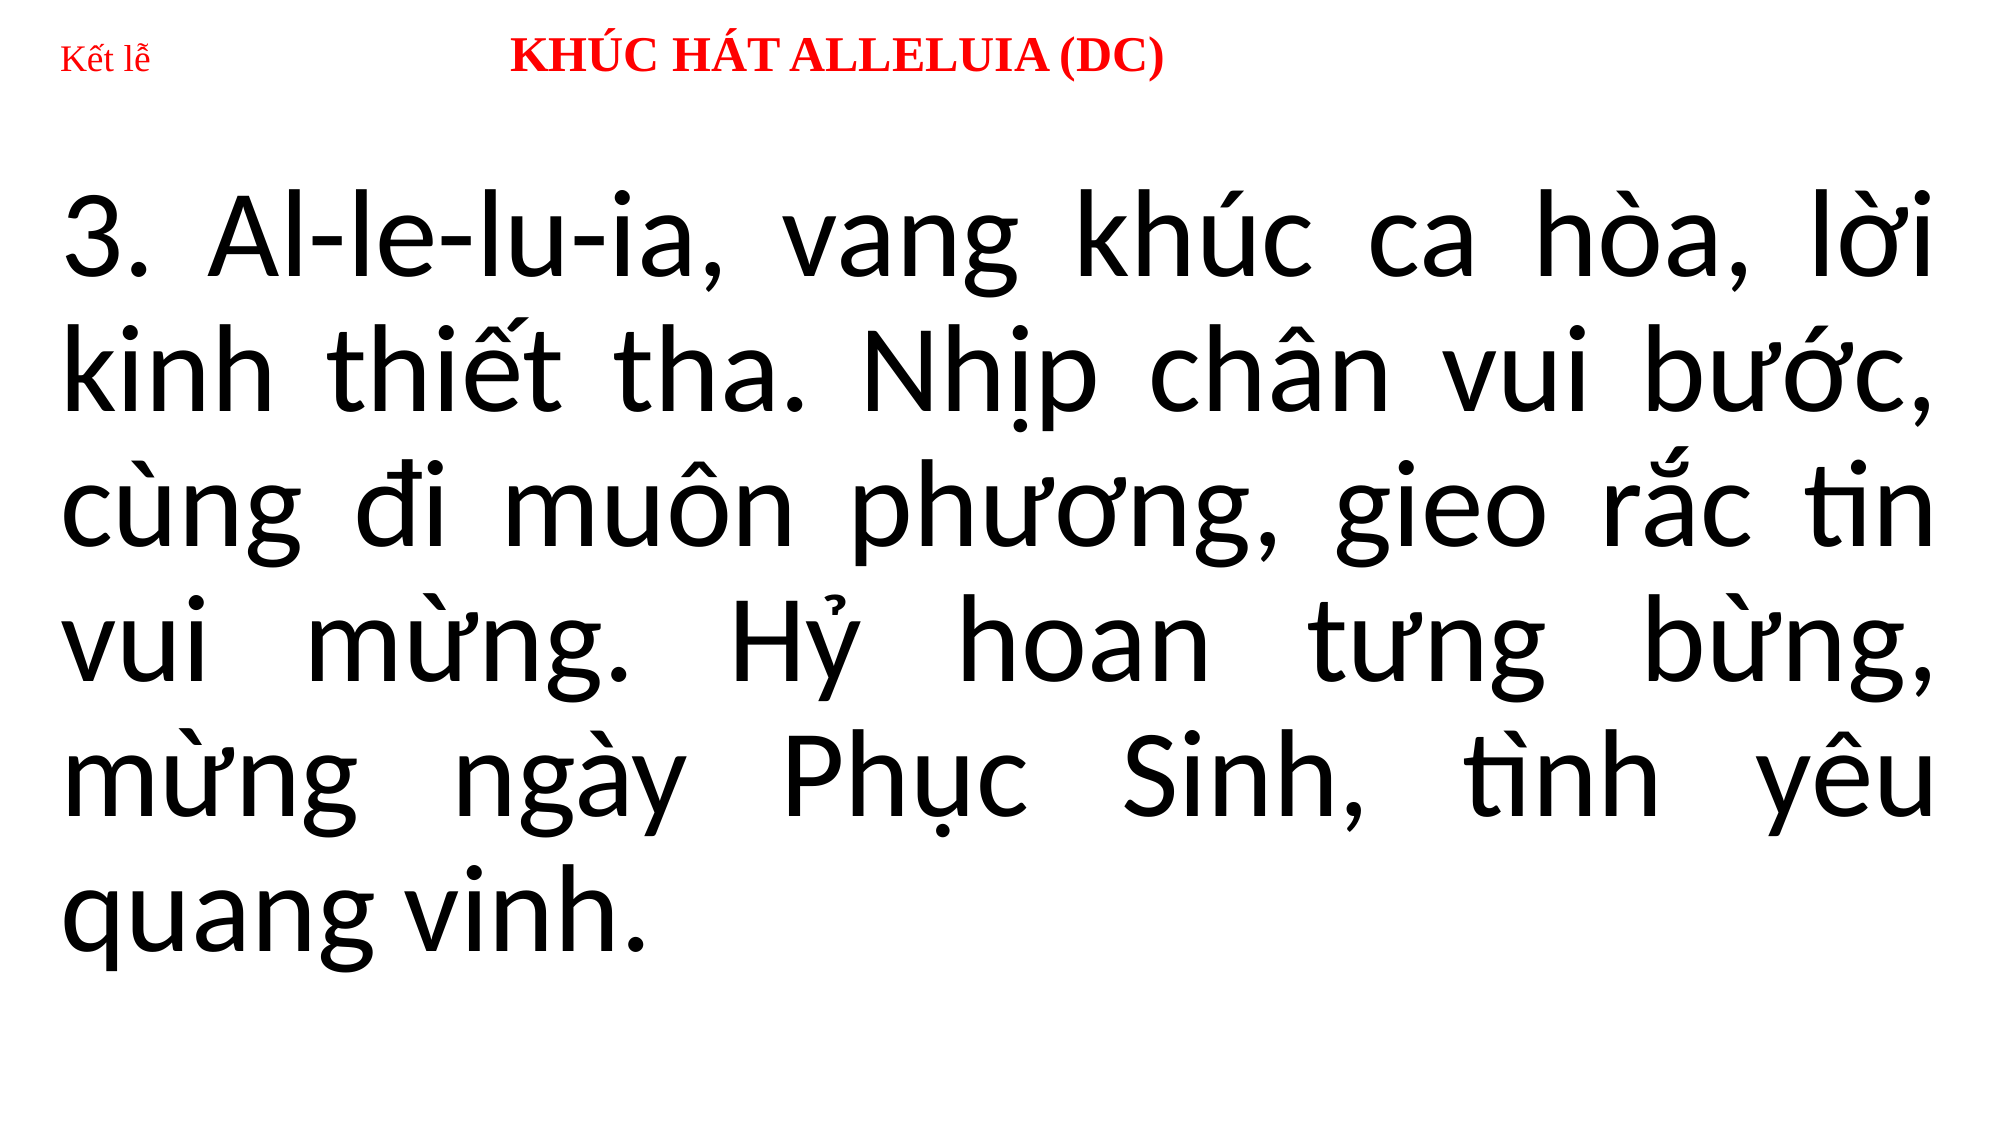

# Kết lễ                   		KHÚC HÁT ALLELUIA (DC)
3. Al-le-lu-ia, vang khúc ca hòa, lời kinh thiết tha. Nhịp chân vui bước, cùng đi muôn phương, gieo rắc tin vui mừng. Hỷ hoan tưng bừng, mừng ngày Phục Sinh, tình yêu quang vinh.